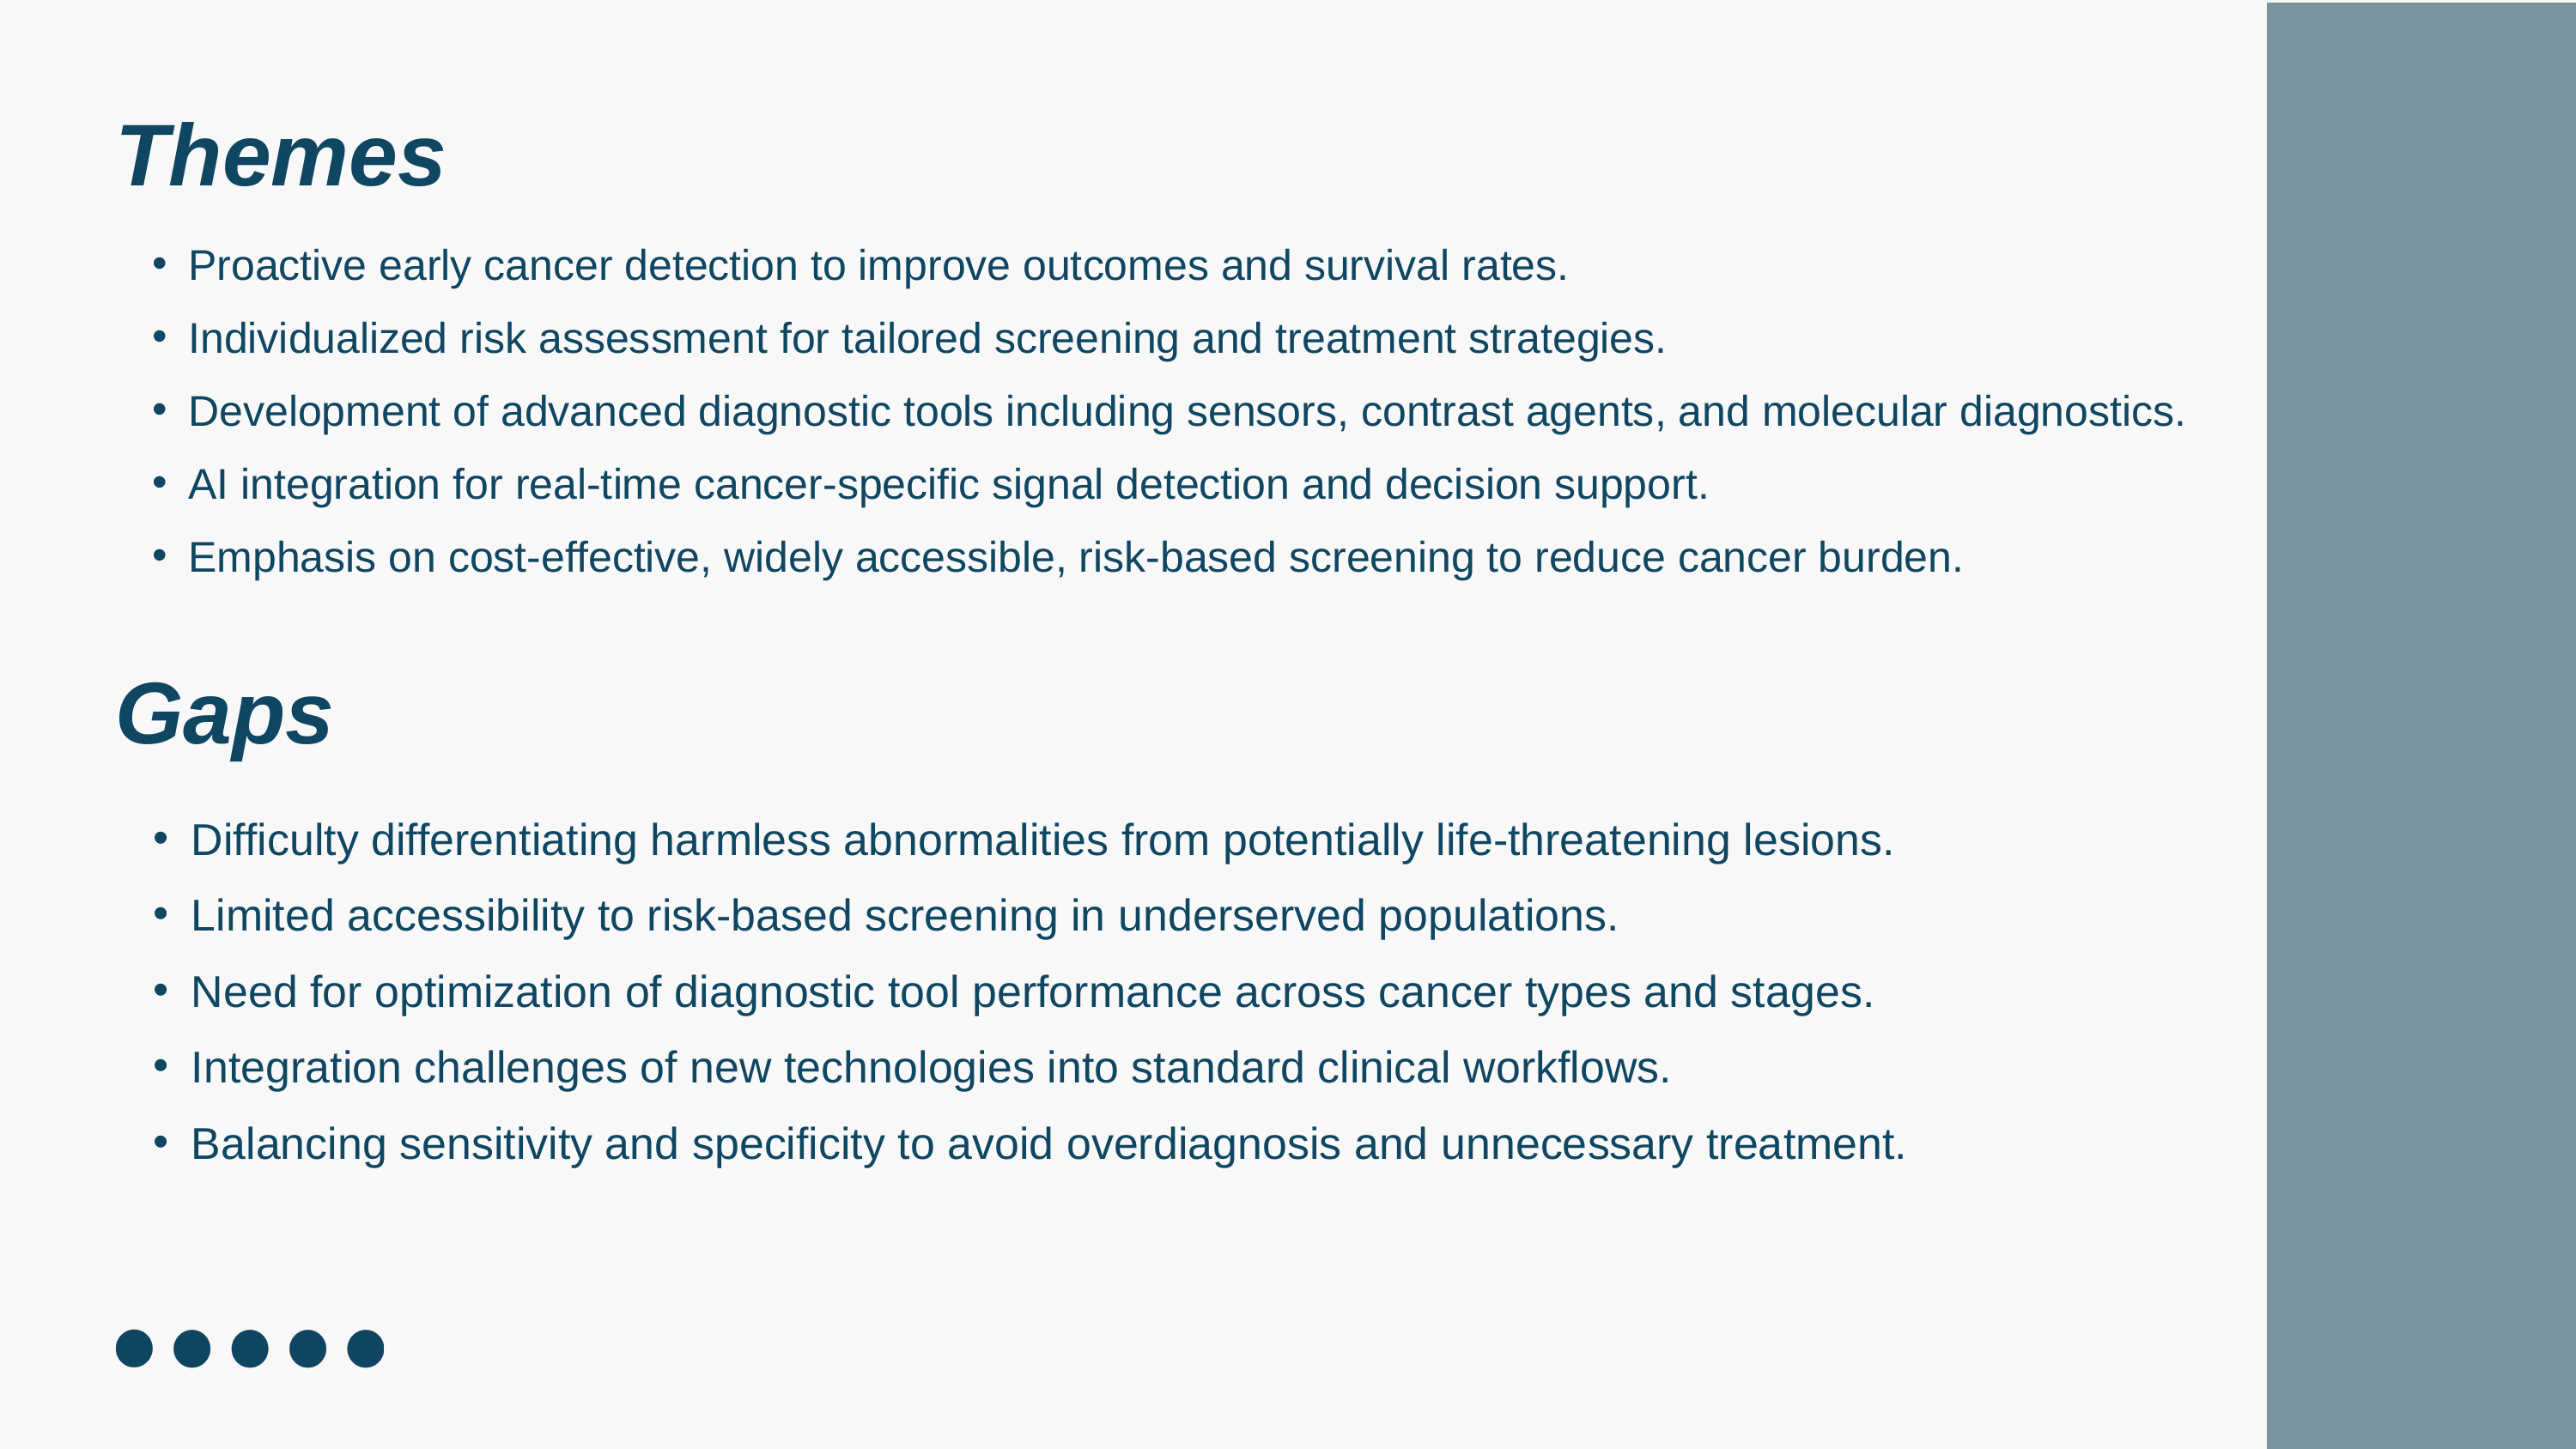

Themes
Proactive early cancer detection to improve outcomes and survival rates.
Individualized risk assessment for tailored screening and treatment strategies.
Development of advanced diagnostic tools including sensors, contrast agents, and molecular diagnostics.
AI integration for real-time cancer-specific signal detection and decision support.
Emphasis on cost-effective, widely accessible, risk-based screening to reduce cancer burden.

Gaps
Difficulty differentiating harmless abnormalities from potentially life-threatening lesions.
Limited accessibility to risk-based screening in underserved populations.
Need for optimization of diagnostic tool performance across cancer types and stages.
Integration challenges of new technologies into standard clinical workflows.
Balancing sensitivity and specificity to avoid overdiagnosis and unnecessary treatment.